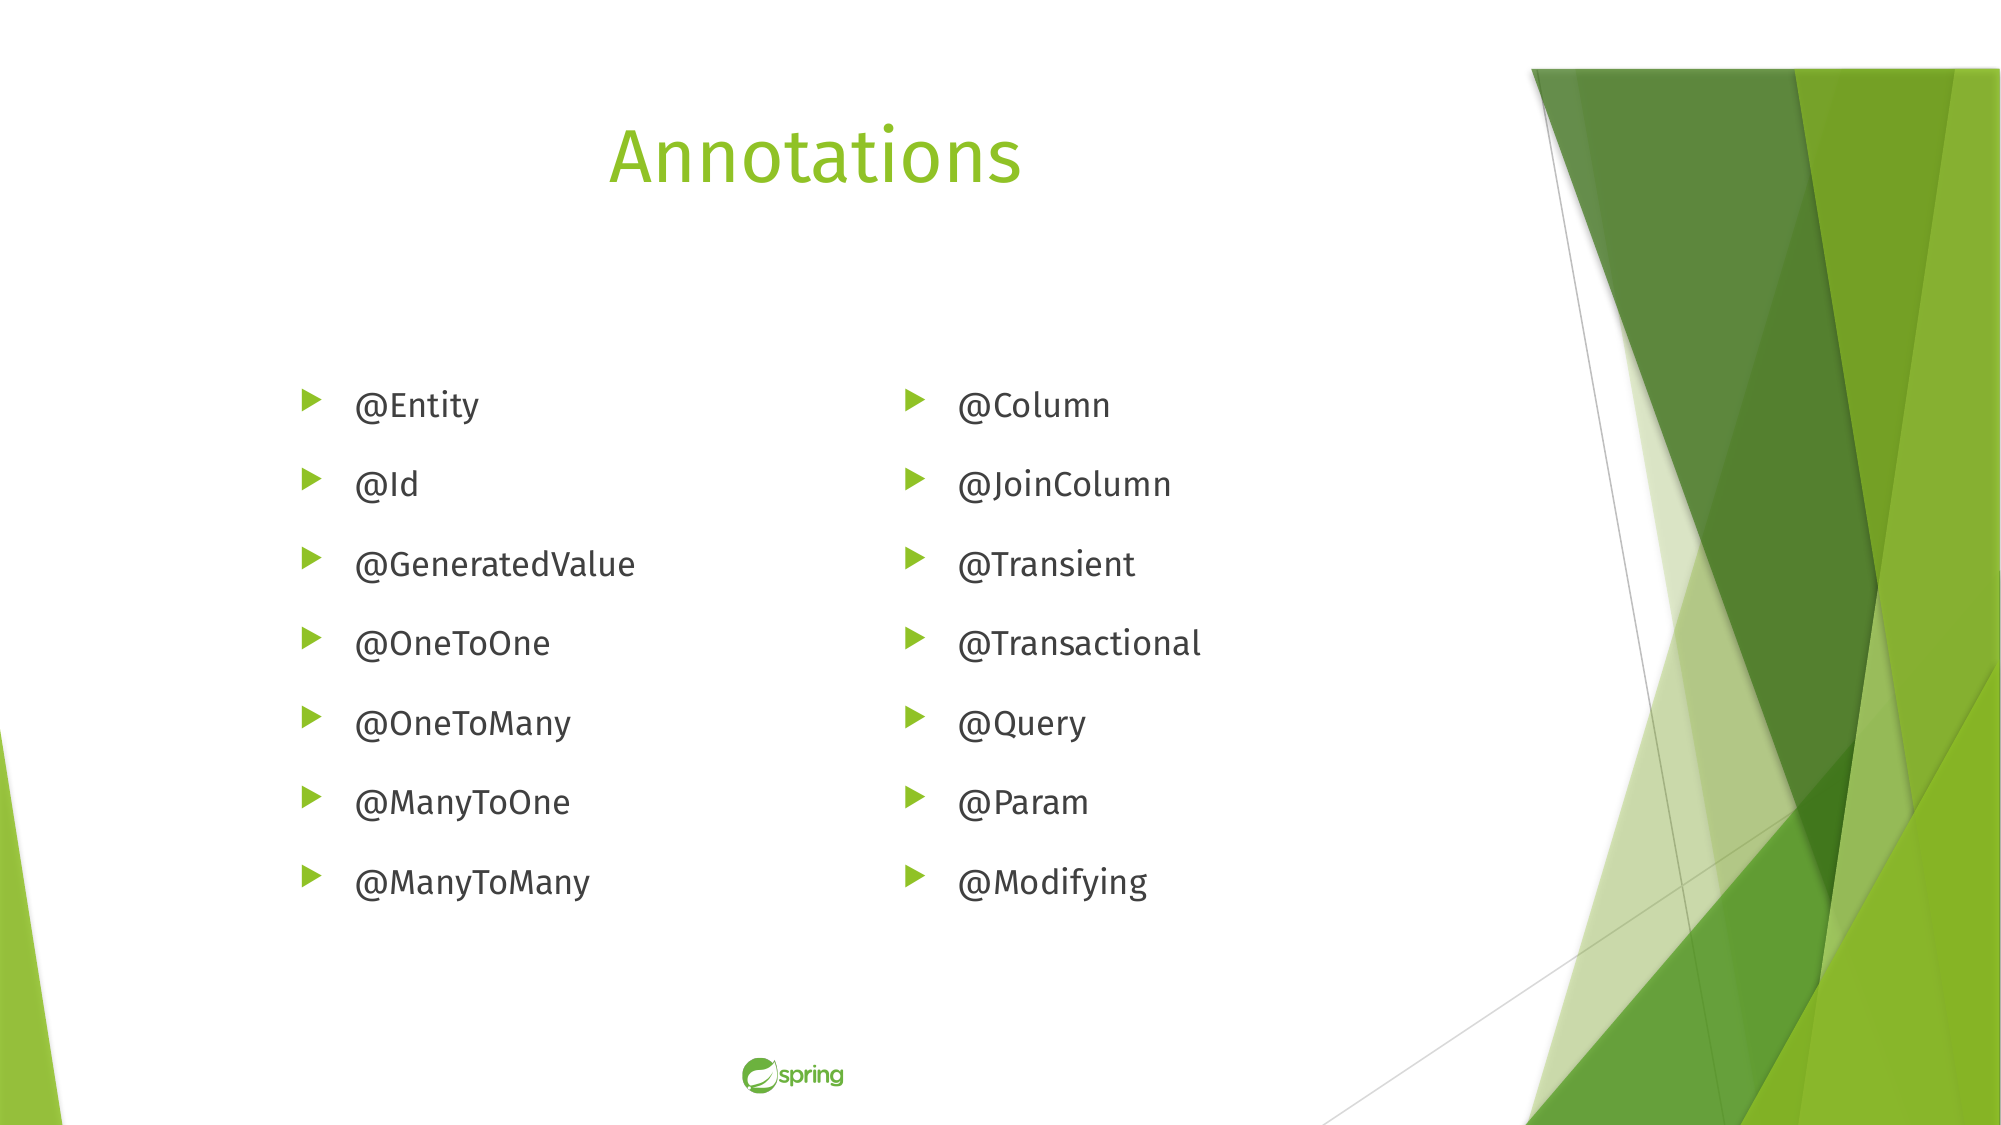

# Annotations
@Entity
@Id
@GeneratedValue
@OneToOne
@OneToMany
@ManyToOne
@ManyToMany

@Column
@JoinColumn
@Transient
@Transactional
@Query
@Param
@Modifying